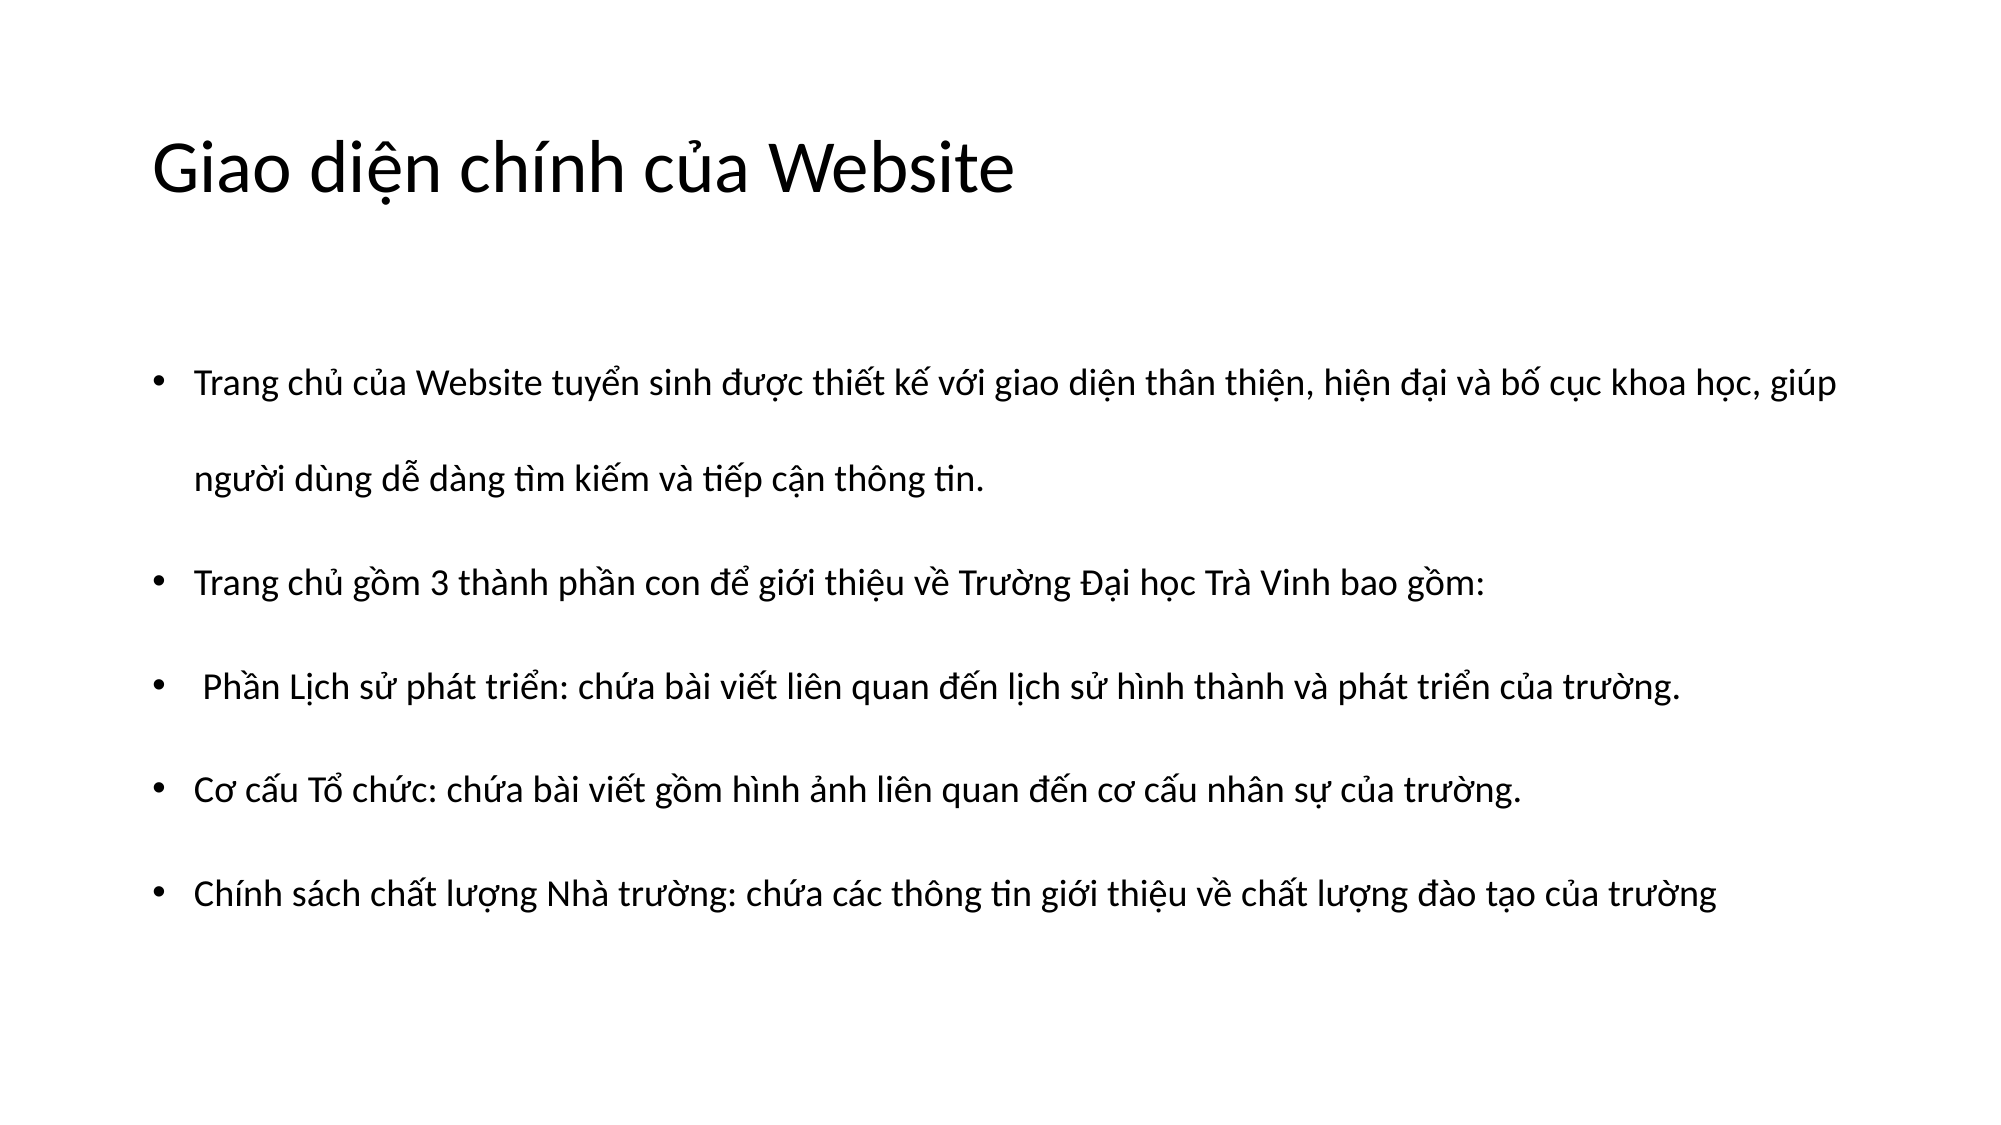

# Giao diện chính của Website
Trang chủ của Website tuyển sinh được thiết kế với giao diện thân thiện, hiện đại và bố cục khoa học, giúp người dùng dễ dàng tìm kiếm và tiếp cận thông tin.
Trang chủ gồm 3 thành phần con để giới thiệu về Trường Đại học Trà Vinh bao gồm:
 Phần Lịch sử phát triển: chứa bài viết liên quan đến lịch sử hình thành và phát triển của trường.
Cơ cấu Tổ chức: chứa bài viết gồm hình ảnh liên quan đến cơ cấu nhân sự của trường.
Chính sách chất lượng Nhà trường: chứa các thông tin giới thiệu về chất lượng đào tạo của trường